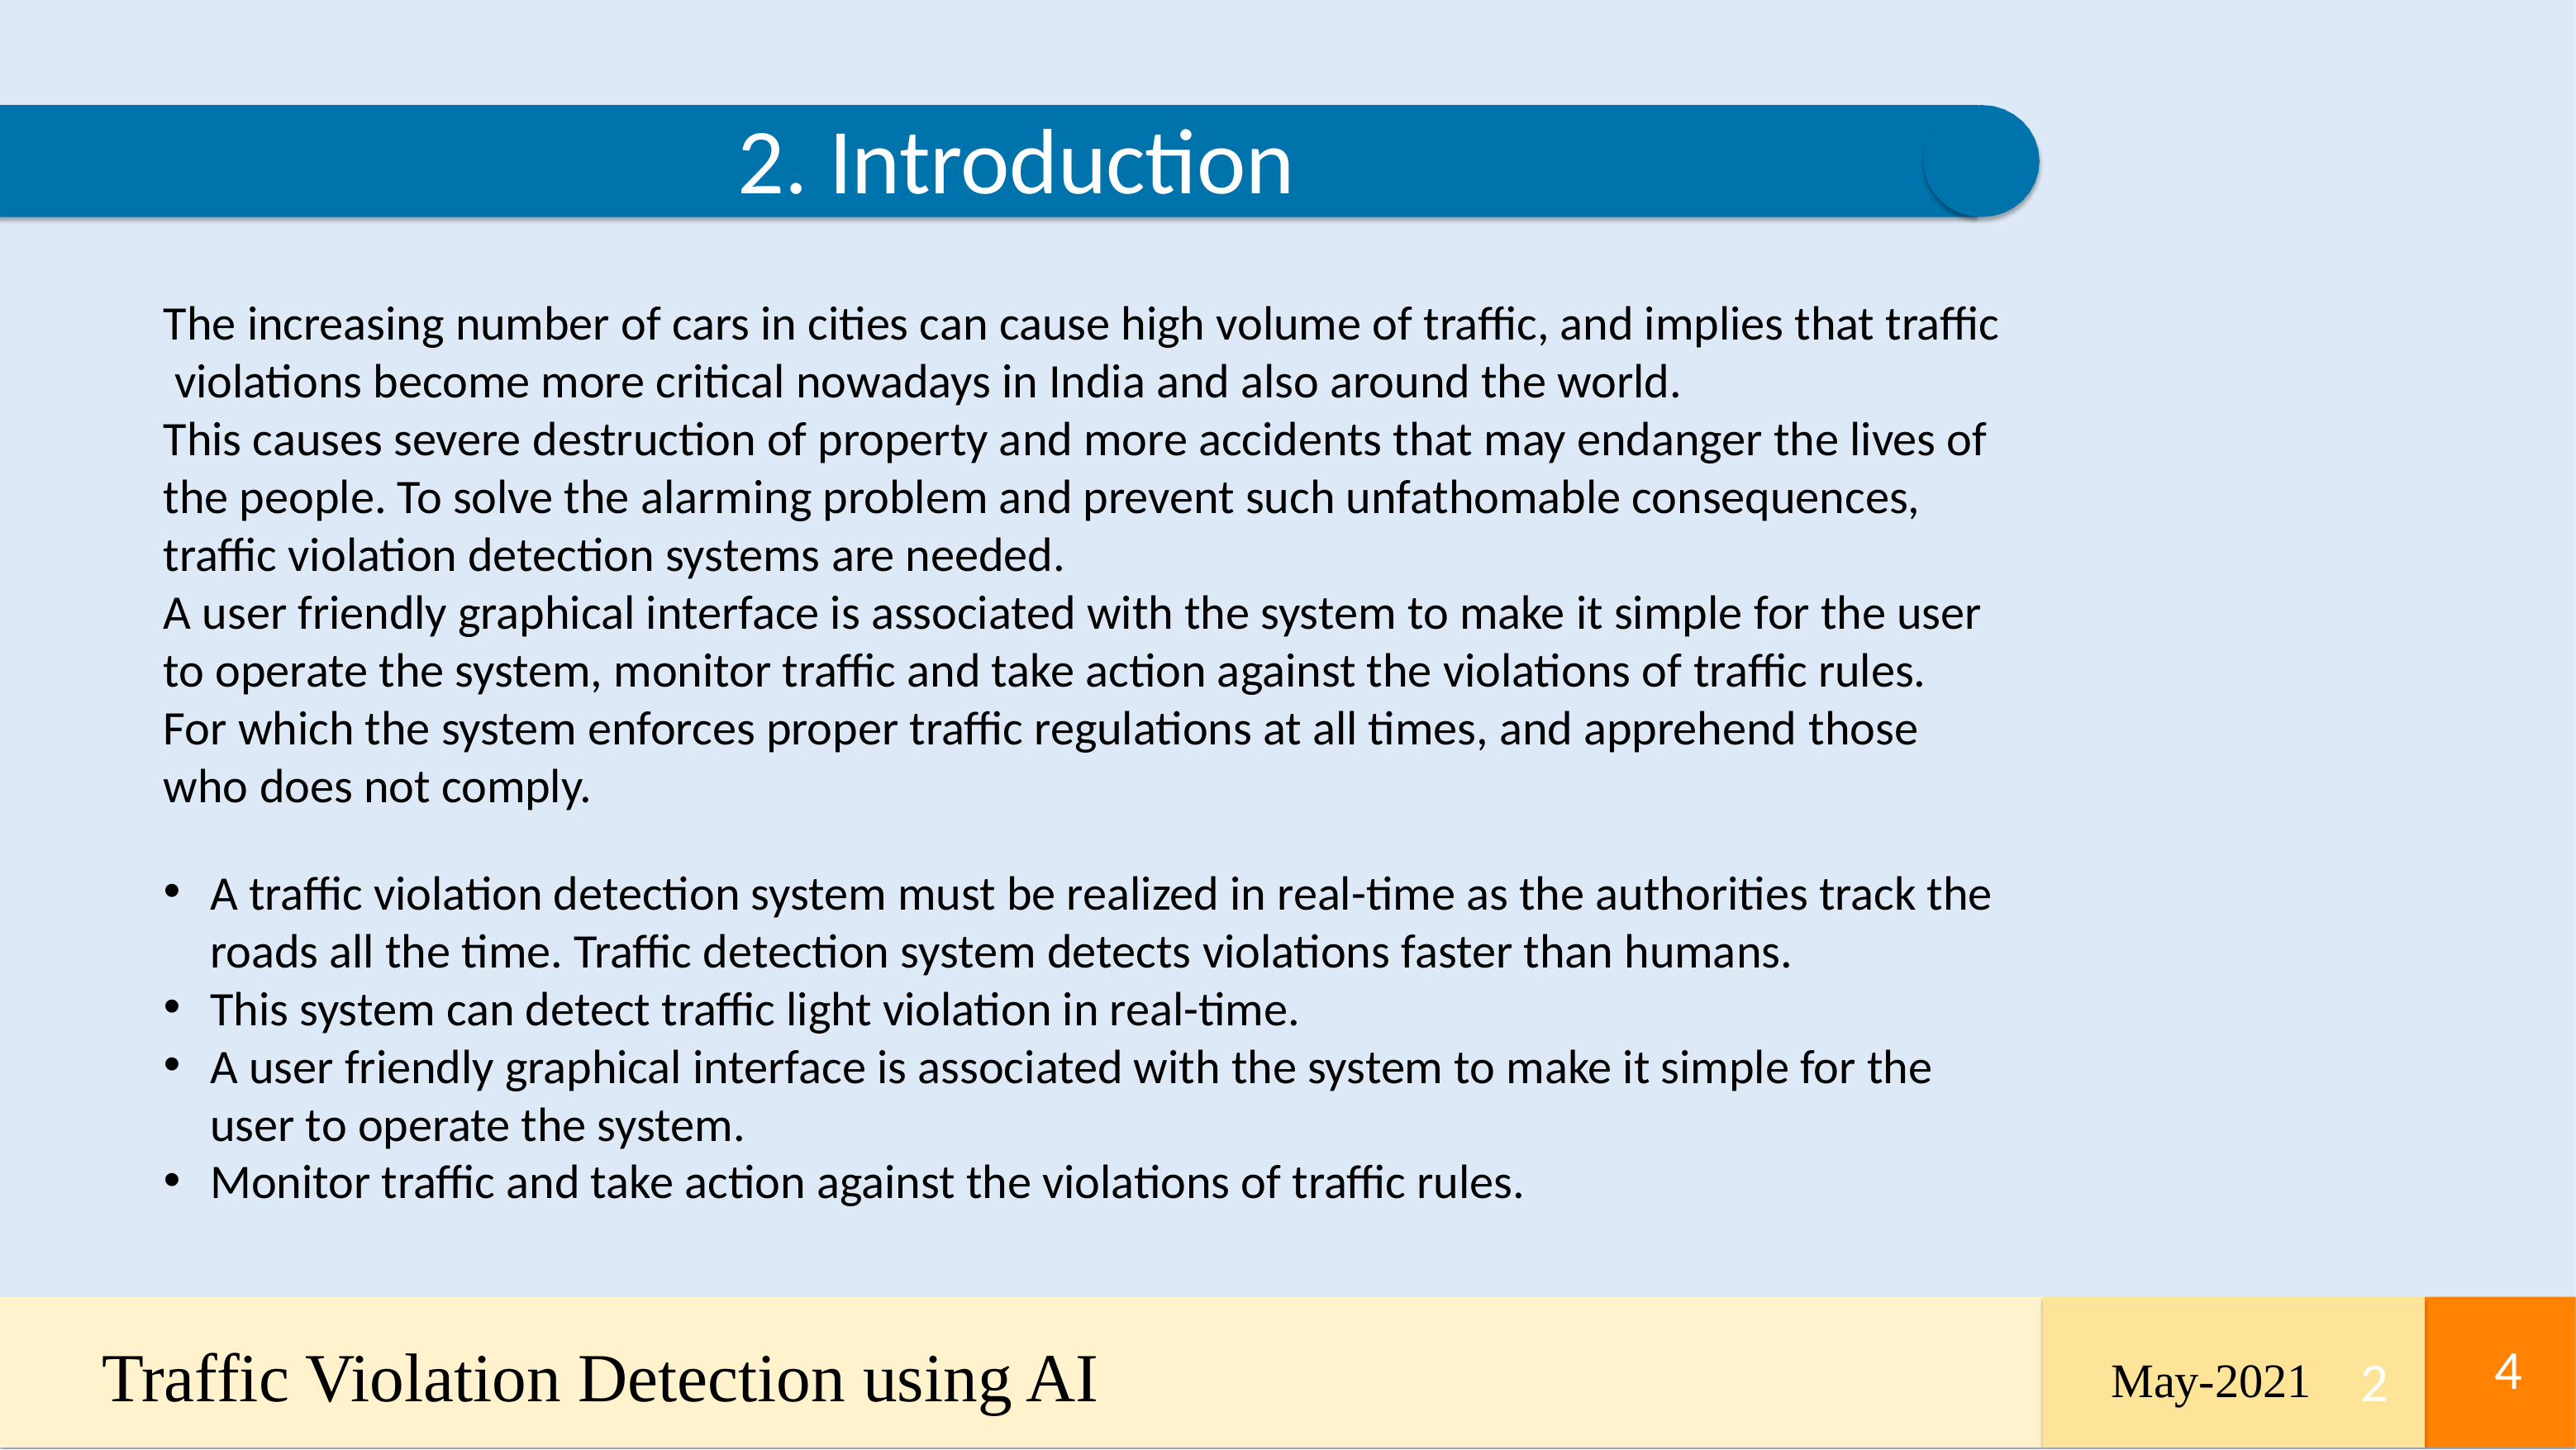

# 2. Introduction

The increasing number of cars in cities can cause high volume of traffic, and implies that traffic
 violations become more critical nowadays in India and also around the world.
This causes severe destruction of property and more accidents that may endanger the lives of the people. To solve the alarming problem and prevent such unfathomable consequences, traffic violation detection systems are needed.
A user friendly graphical interface is associated with the system to make it simple for the user to operate the system, monitor traffic and take action against the violations of traffic rules.
For which the system enforces proper traffic regulations at all times, and apprehend those who does not comply.

A traffic violation detection system must be realized in real-time as the authorities track the roads all the time. Traffic detection system detects violations faster than humans.
This system can detect traffic light violation in real-time.
A user friendly graphical interface is associated with the system to make it simple for the user to operate the system.
Monitor traffic and take action against the violations of traffic rules.
Traffic Violation Detection using AI
4
May-2021
2